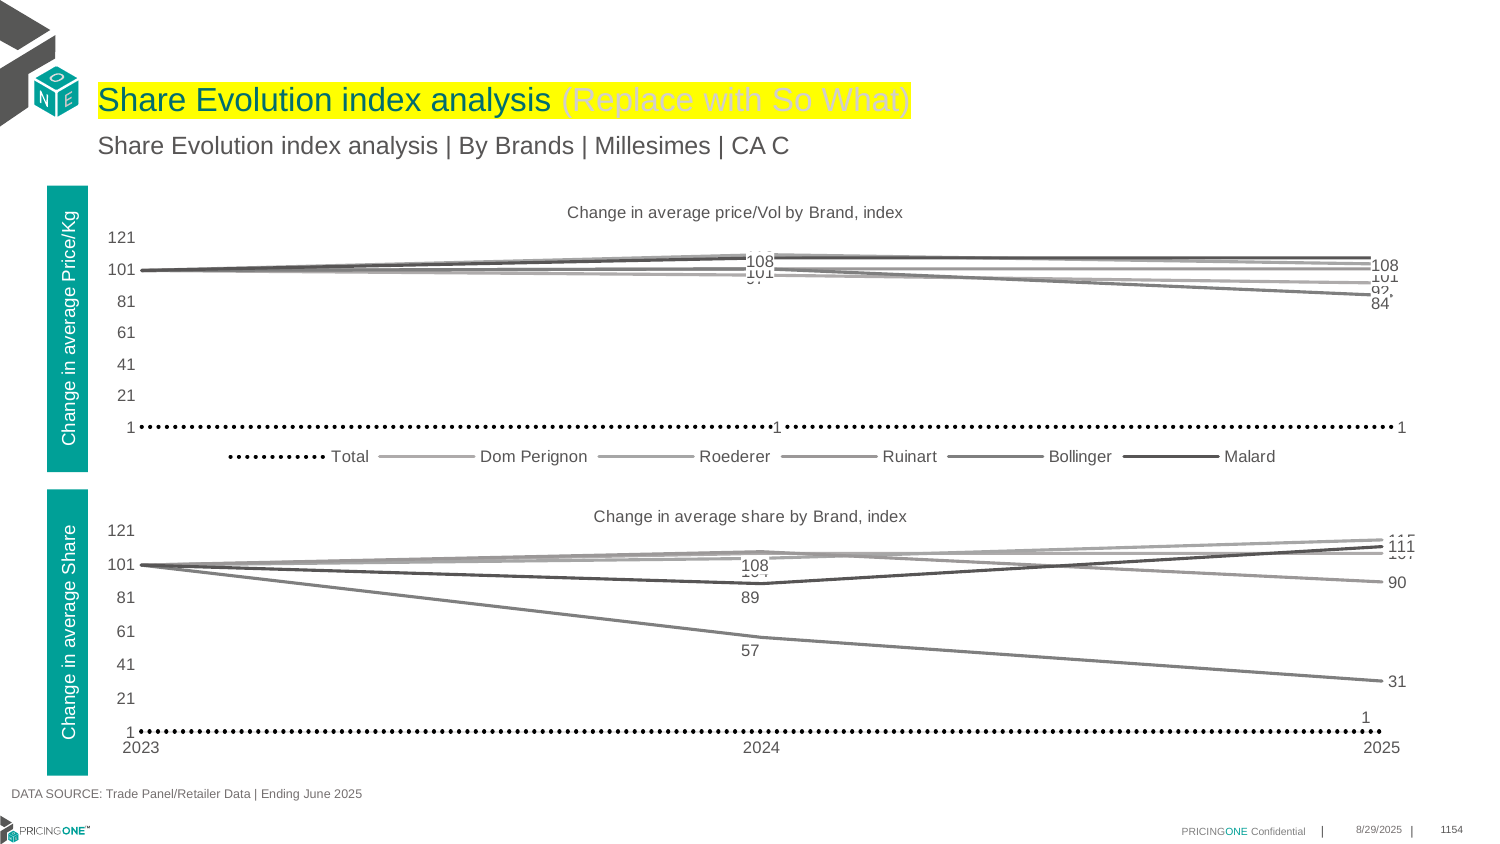

# Share Evolution index analysis (Replace with So What)
Share Evolution index analysis | By Brands | Millesimes | CA C

### Chart: Change in average price/Vol by Brand, index

| Category | Total | Dom Perignon | Roederer | Ruinart | Bollinger | Malard |
|---|---|---|---|---|---|---|
| 2023 | 1.0 | 100.0 | 100.0 | 100.0 | 100.0 | 100.0 |
| 2024 | 1.068735226490357 | 97.0 | 110.0 | 101.0 | 101.0 | 108.0 |
| 2025 | 1.0011693520000096 | 92.0 | 104.0 | 101.0 | 84.0 | 108.0 |
Change in average Price/Kg

### Chart: Change in average share by Brand, index

| Category | Total | Dom Perignon | Roederer | Ruinart | Bollinger | Malard |
|---|---|---|---|---|---|---|
| 2023 | 1.0 | 100.0 | 100.0 | 100.0 | 100.0 | 100.0 |
| 2024 | 1.0 | 107.0 | 104.0 | 108.0 | 57.0 | 89.0 |
| 2025 | 1.0 | 107.0 | 115.0 | 90.0 | 31.0 | 111.0 |
Change in average Share
DATA SOURCE: Trade Panel/Retailer Data | Ending June 2025

8/29/2025
1154